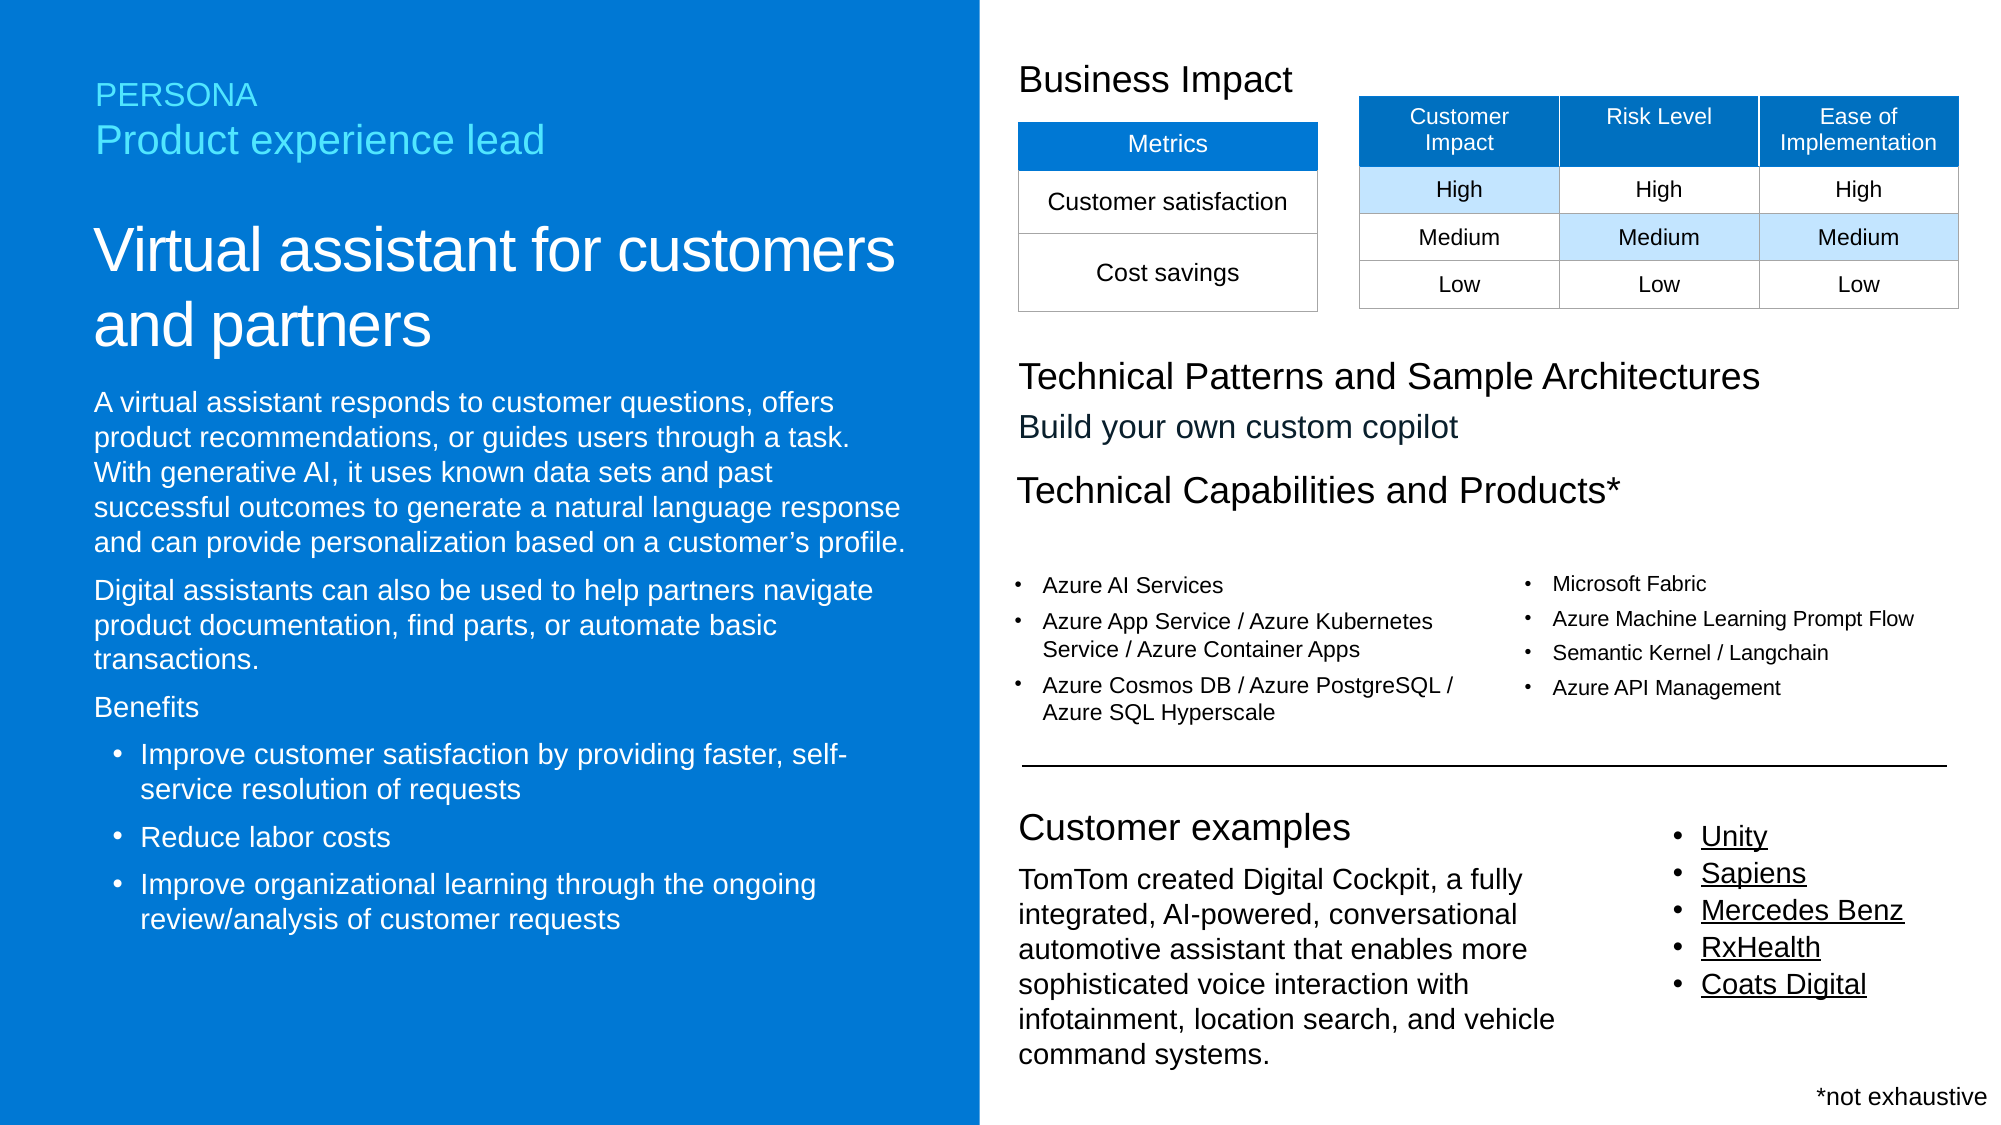

Business Impact
PERSONA
Product experience lead
| Customer Impact | Risk Level | Ease of Implementation |
| --- | --- | --- |
| High | High | High |
| Medium | Medium | Medium |
| Low | Low | Low |
| Metrics |
| --- |
| Customer satisfaction |
| Cost savings |
Virtual assistant for customers and partners
A virtual assistant responds to customer questions, offers product recommendations, or guides users through a task. With generative AI, it uses known data sets and past successful outcomes to generate a natural language response and can provide personalization based on a customer’s profile.
Digital assistants can also be used to help partners navigate product documentation, find parts, or automate basic transactions.
Benefits
Improve customer satisfaction by providing faster, self-service resolution of requests
Reduce labor costs
Improve organizational learning through the ongoing review/analysis of customer requests
Technical Patterns and Sample Architectures
Build your own custom copilot
Technical Capabilities and Products*

Microsoft Fabric
Azure Machine Learning Prompt Flow
Semantic Kernel / Langchain
Azure API Management
Azure AI Services
Azure App Service / Azure Kubernetes Service / Azure Container Apps
Azure Cosmos DB / Azure PostgreSQL / Azure SQL Hyperscale
Customer examples
TomTom created Digital Cockpit, a fully integrated, AI-powered, conversational automotive assistant that enables more sophisticated voice interaction with infotainment, location search, and vehicle command systems.
Unity
Sapiens
Mercedes Benz
RxHealth
Coats Digital
*not exhaustive